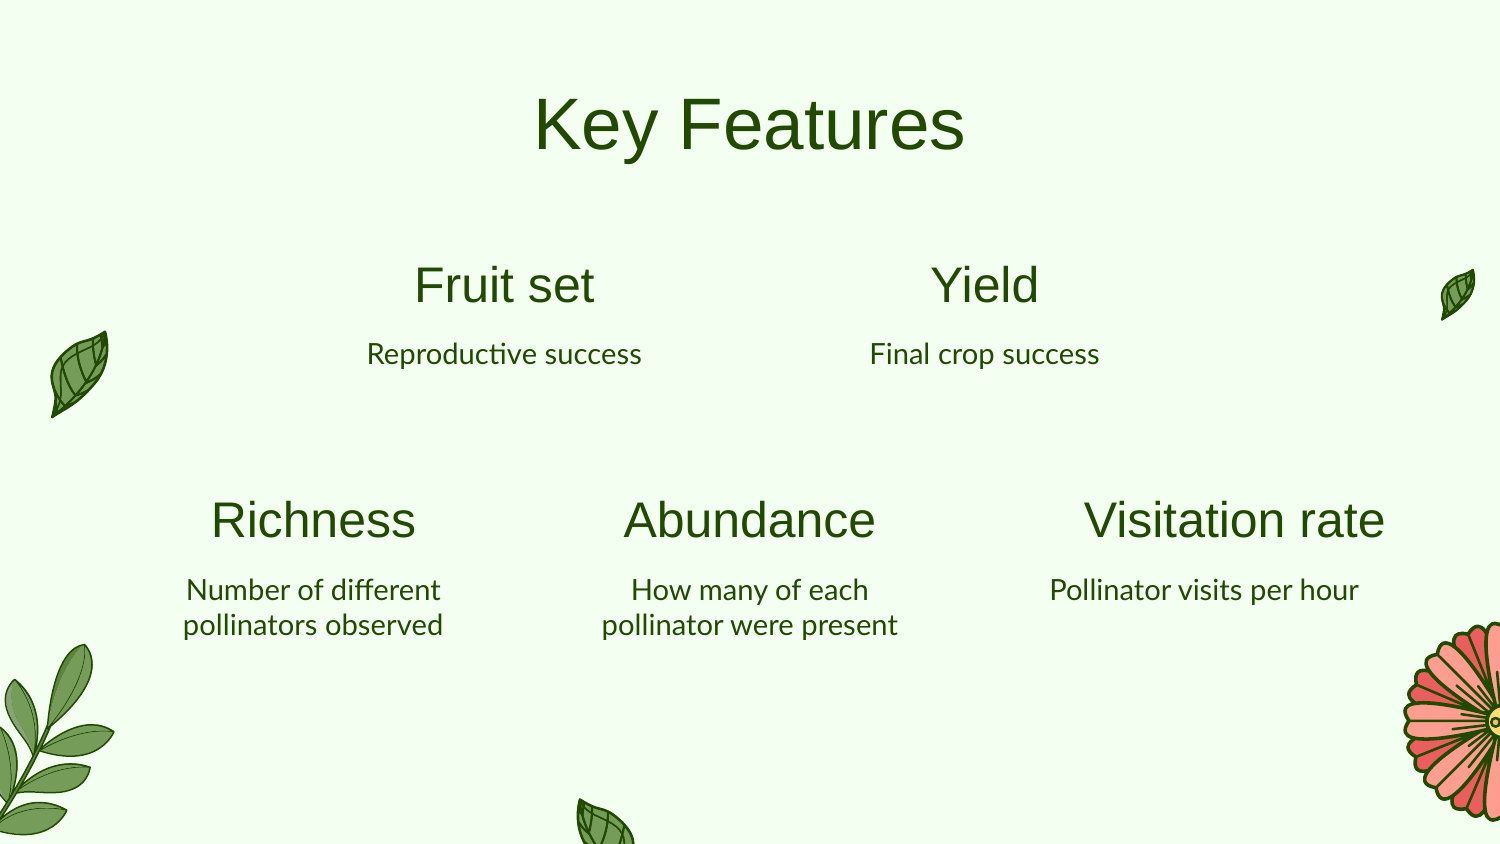

# Key Features
Yield
Fruit set
Final crop success
Reproductive success
Richness
Abundance
Visitation rate
How many of each pollinator were present
Pollinator visits per hour
Number of different pollinators observed